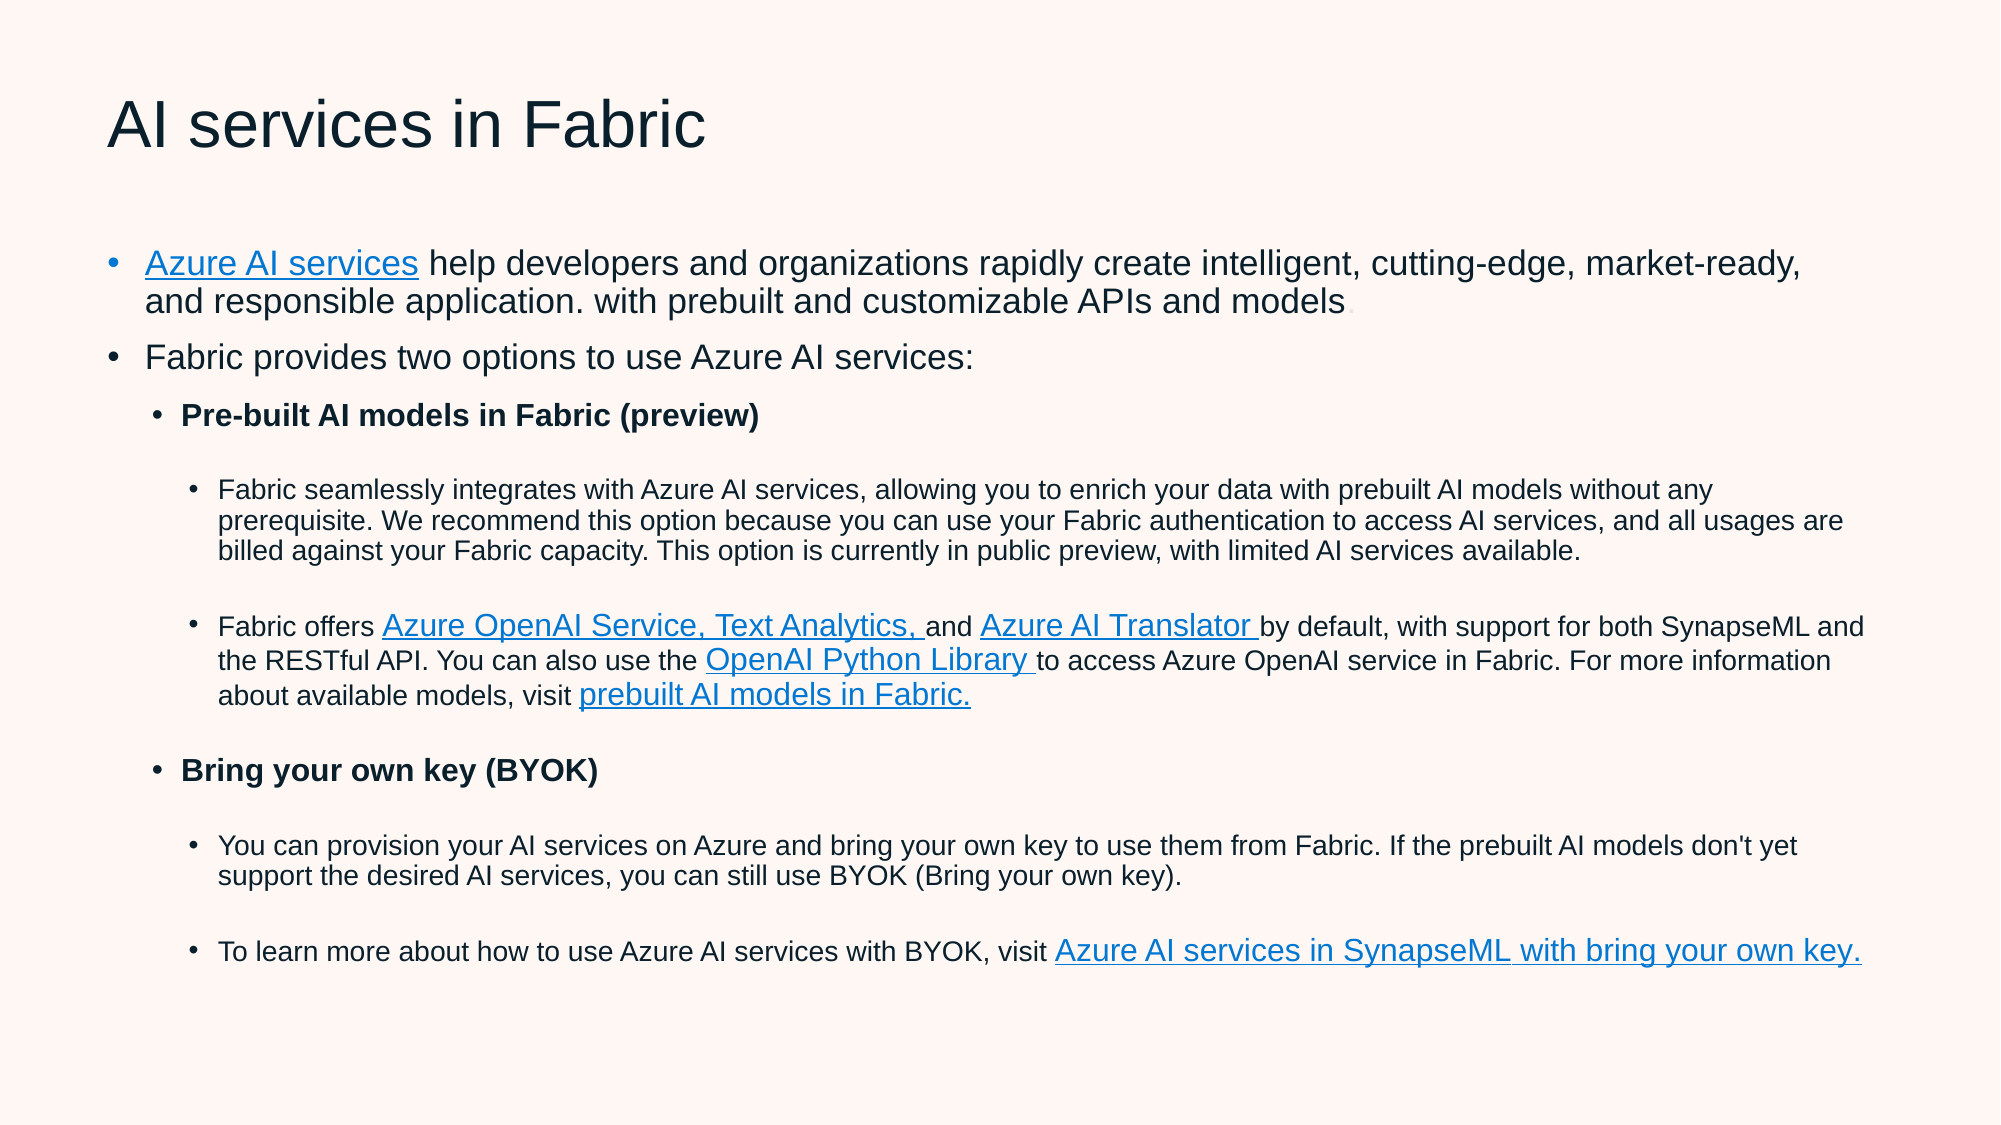

# AI services in Fabric
Azure AI services help developers and organizations rapidly create intelligent, cutting-edge, market-ready, and responsible application. with prebuilt and customizable APIs and models.
Fabric provides two options to use Azure AI services:
Pre-built AI models in Fabric (preview)
Fabric seamlessly integrates with Azure AI services, allowing you to enrich your data with prebuilt AI models without any prerequisite. We recommend this option because you can use your Fabric authentication to access AI services, and all usages are billed against your Fabric capacity. This option is currently in public preview, with limited AI services available.
Fabric offers Azure OpenAI Service, Text Analytics, and Azure AI Translator by default, with support for both SynapseML and the RESTful API. You can also use the OpenAI Python Library to access Azure OpenAI service in Fabric. For more information about available models, visit prebuilt AI models in Fabric.
Bring your own key (BYOK)
You can provision your AI services on Azure and bring your own key to use them from Fabric. If the prebuilt AI models don't yet support the desired AI services, you can still use BYOK (Bring your own key).
To learn more about how to use Azure AI services with BYOK, visit Azure AI services in SynapseML with bring your own key.